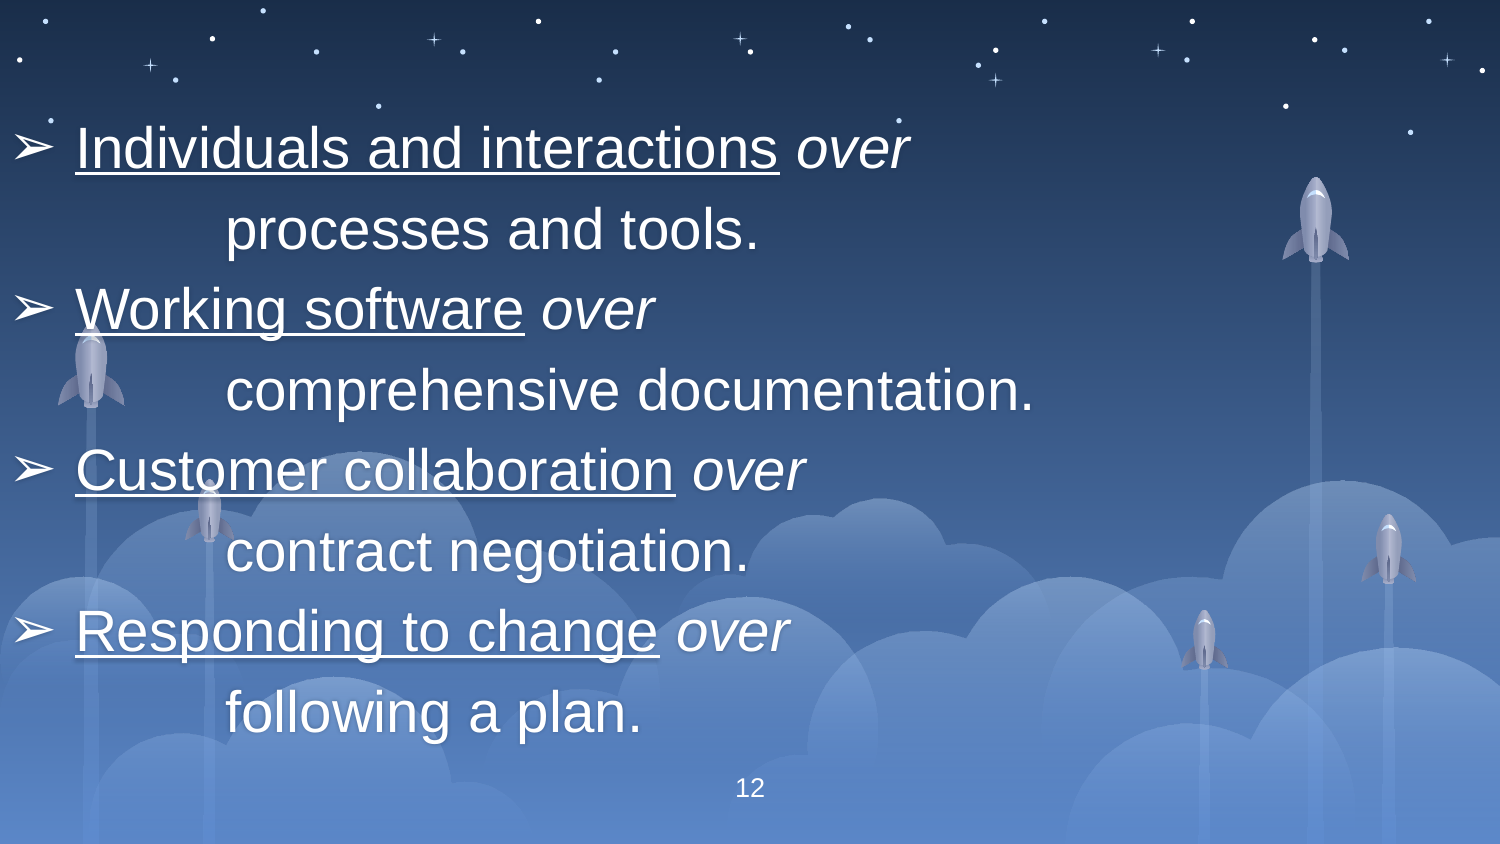

Individuals and interactions over
	processes and tools.
Working software over
	comprehensive documentation.
Customer collaboration over
	contract negotiation.
Responding to change over
	following a plan.
12